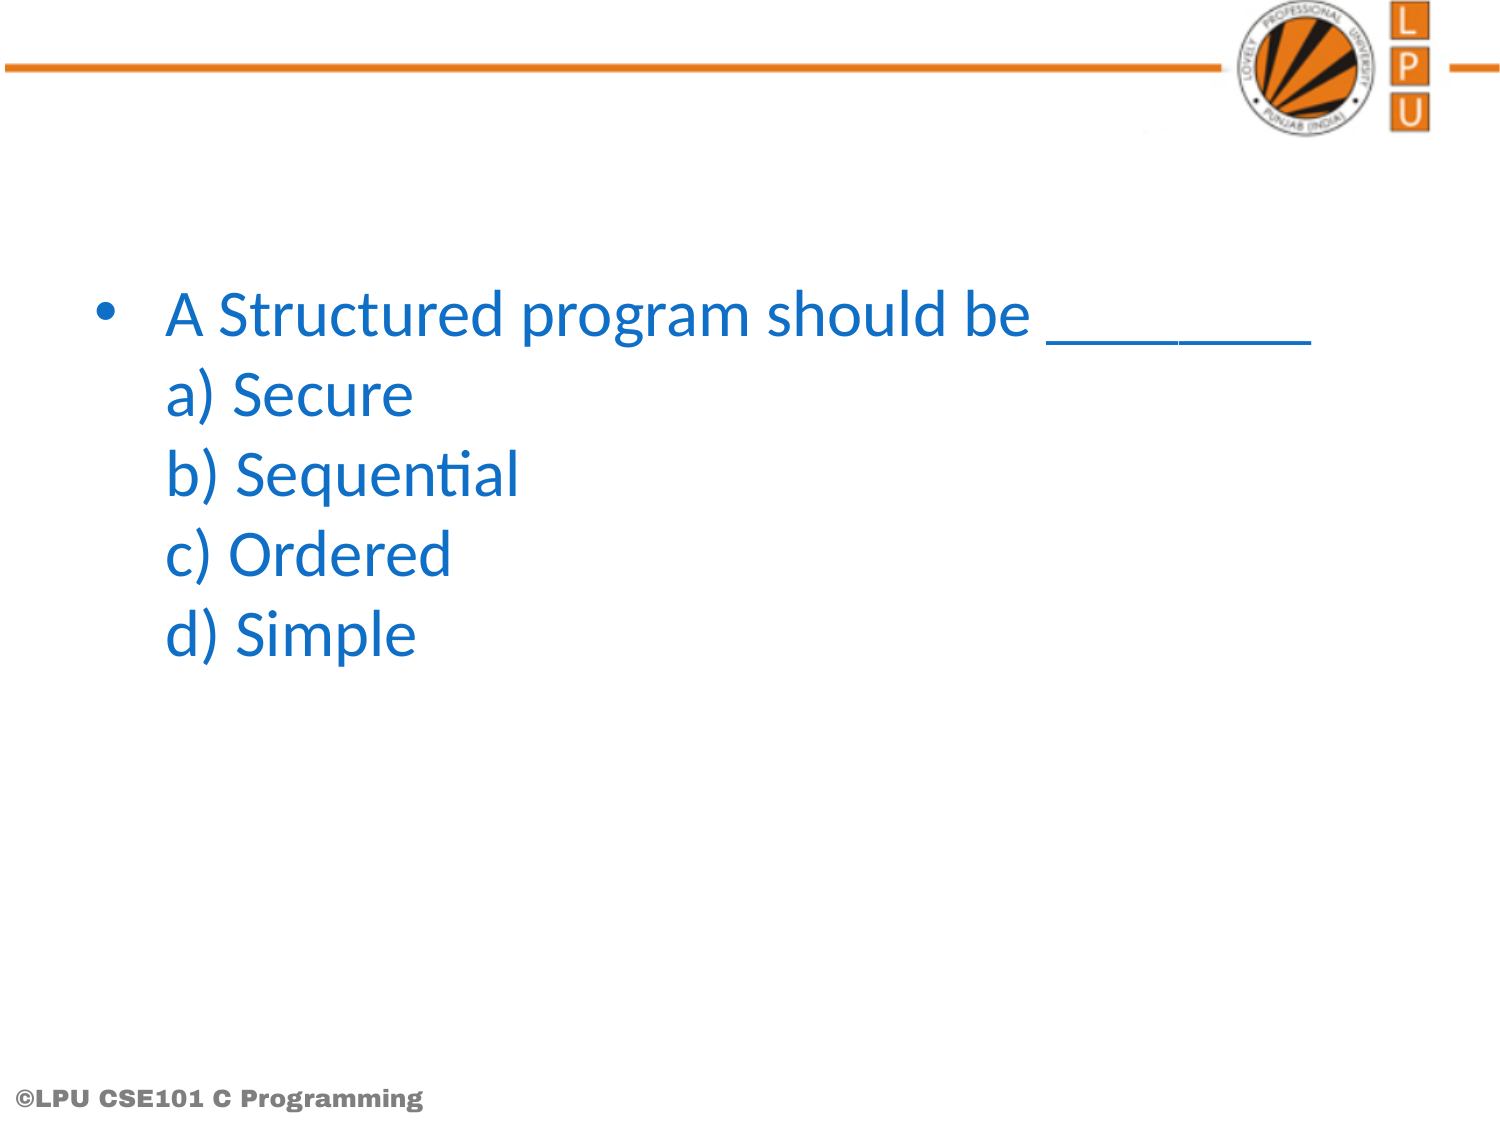

A Structured program should be ________
a) Secure
b) Sequential
c) Ordered
d) Simple